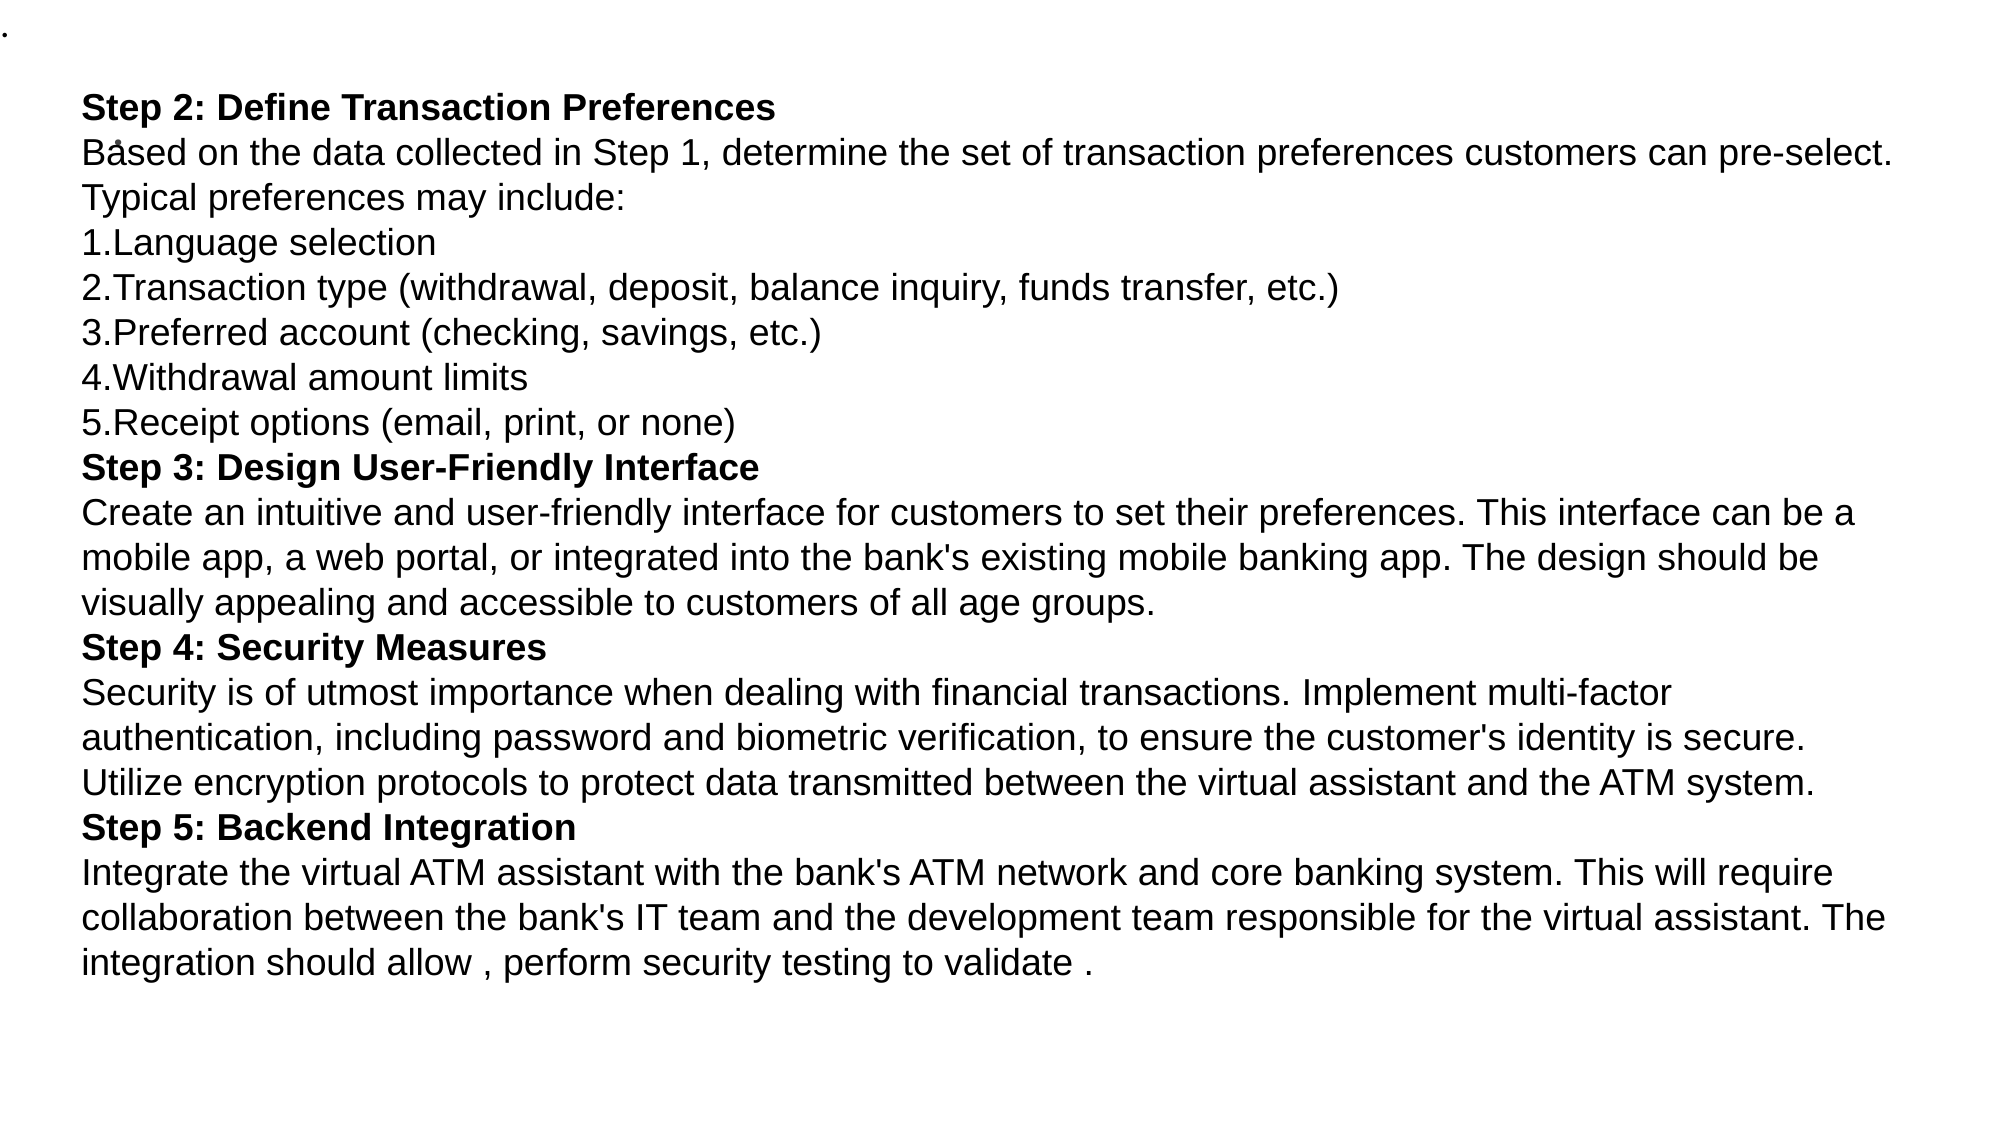

.
Step 2: Define Transaction Preferences
Based on the data collected in Step 1, determine the set of transaction preferences customers can pre-select. Typical preferences may include:
Language selection
Transaction type (withdrawal, deposit, balance inquiry, funds transfer, etc.)
Preferred account (checking, savings, etc.)
Withdrawal amount limits
Receipt options (email, print, or none)
Step 3: Design User-Friendly Interface
Create an intuitive and user-friendly interface for customers to set their preferences. This interface can be a mobile app, a web portal, or integrated into the bank's existing mobile banking app. The design should be visually appealing and accessible to customers of all age groups.
Step 4: Security Measures
Security is of utmost importance when dealing with financial transactions. Implement multi-factor authentication, including password and biometric verification, to ensure the customer's identity is secure. Utilize encryption protocols to protect data transmitted between the virtual assistant and the ATM system.
Step 5: Backend Integration
Integrate the virtual ATM assistant with the bank's ATM network and core banking system. This will require collaboration between the bank's IT team and the development team responsible for the virtual assistant. The integration should allow , perform security testing to validate .
# .